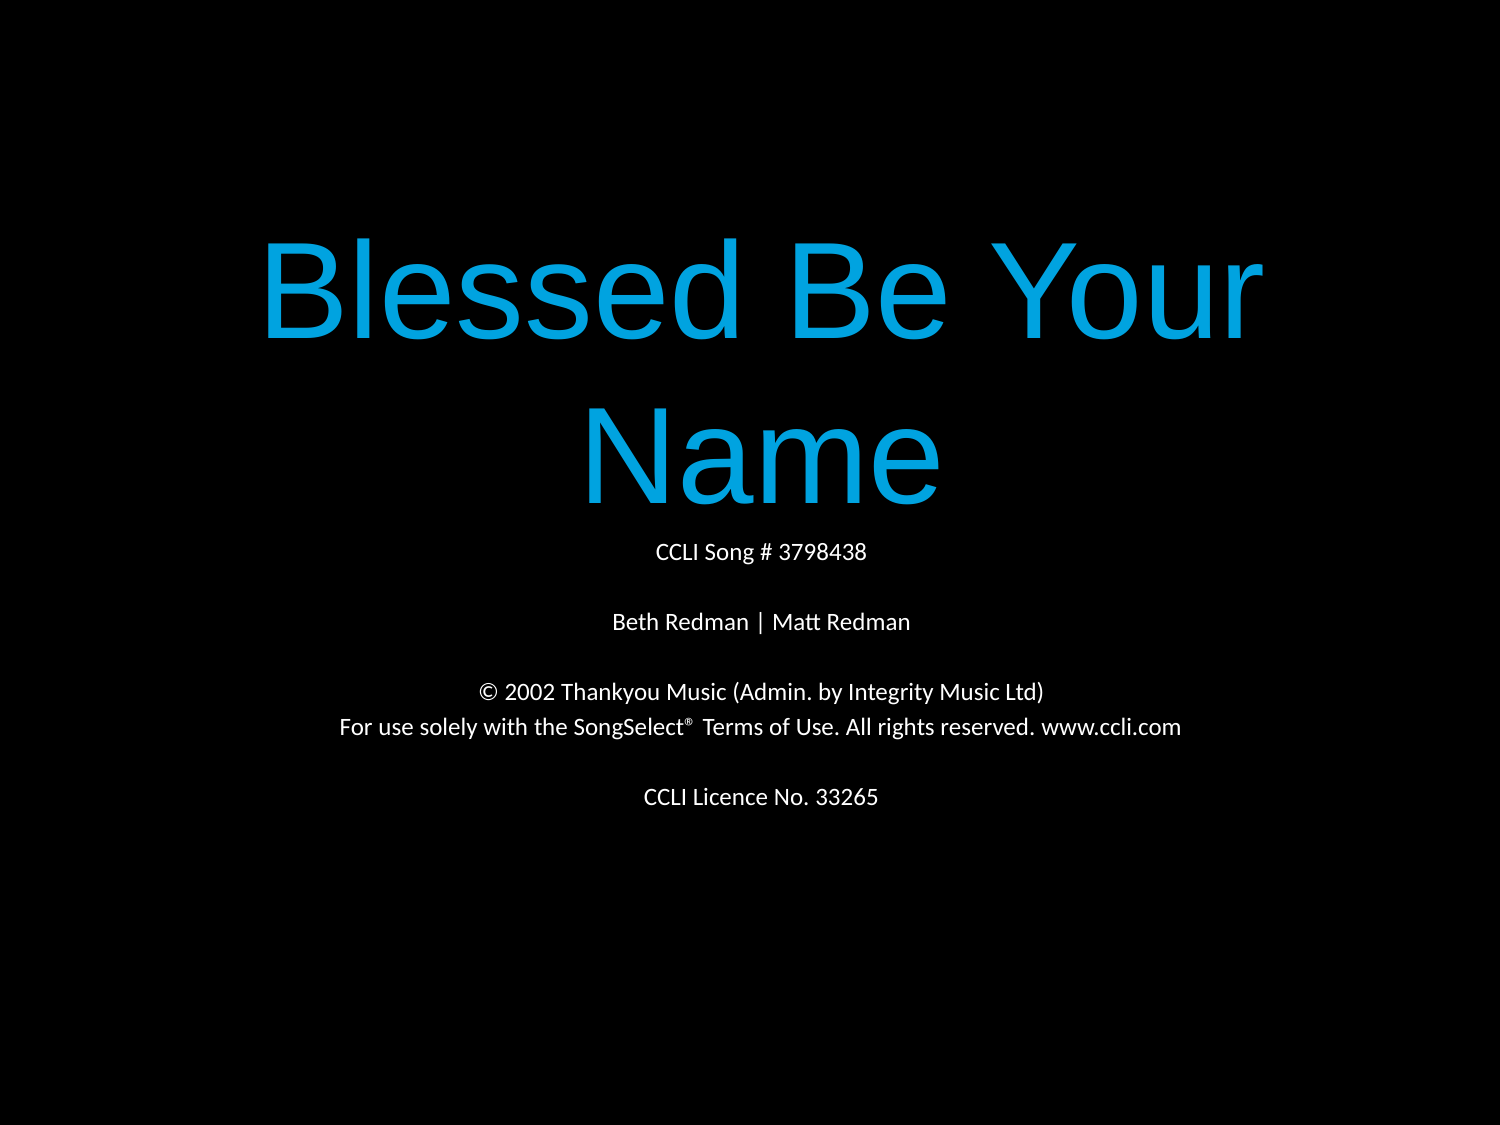

Blessed Be Your Name
CCLI Song # 3798438

Beth Redman | Matt Redman

© 2002 Thankyou Music (Admin. by Integrity Music Ltd)
For use solely with the SongSelect® Terms of Use. All rights reserved. www.ccli.com

CCLI Licence No. 33265